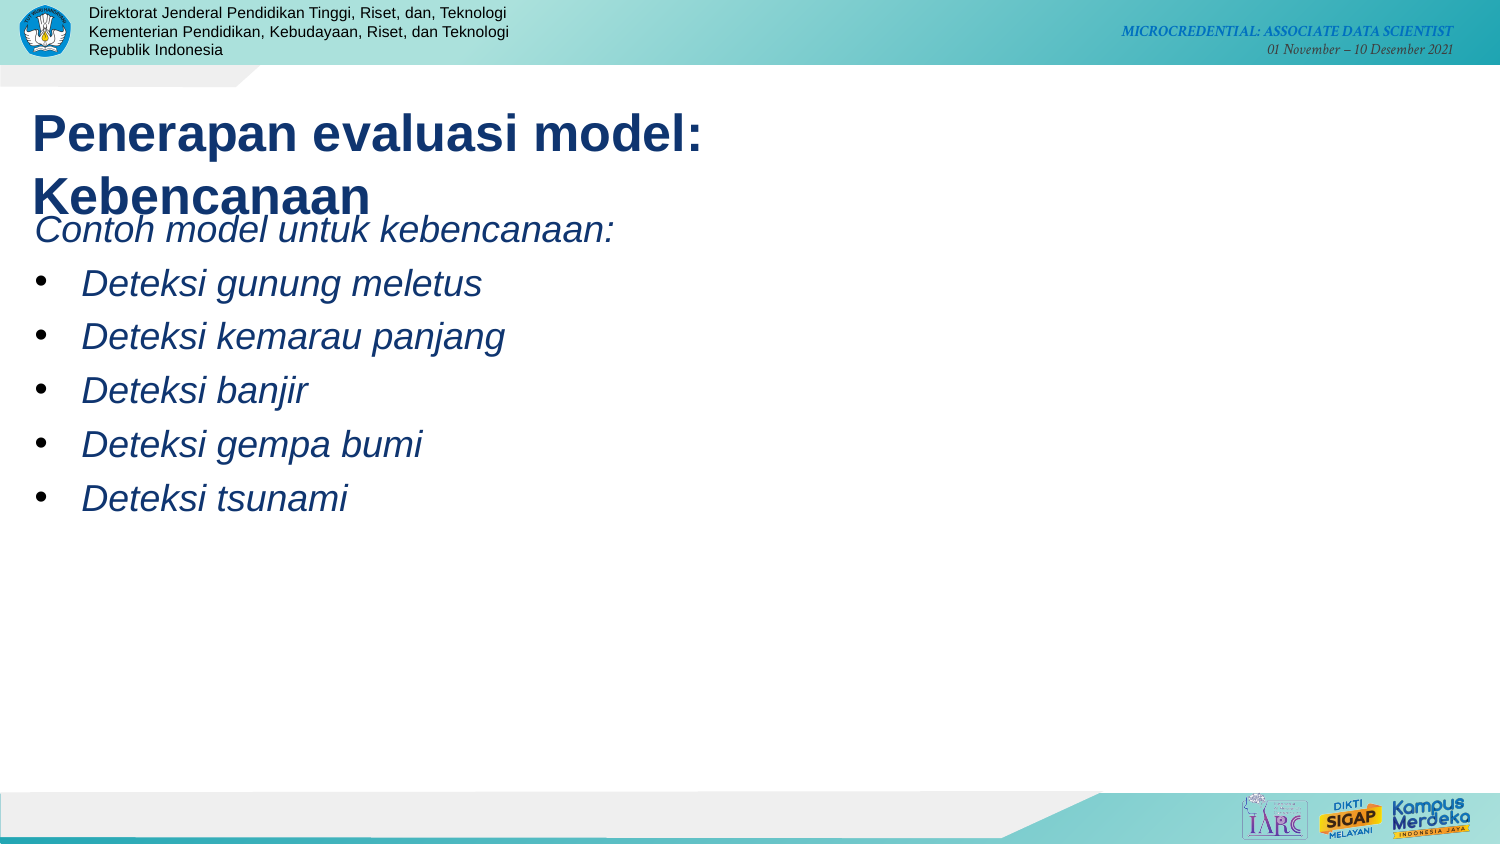

Penerapan evaluasi model: Kebencanaan
Contoh model untuk kebencanaan:
Deteksi gunung meletus
Deteksi kemarau panjang
Deteksi banjir
Deteksi gempa bumi
Deteksi tsunami